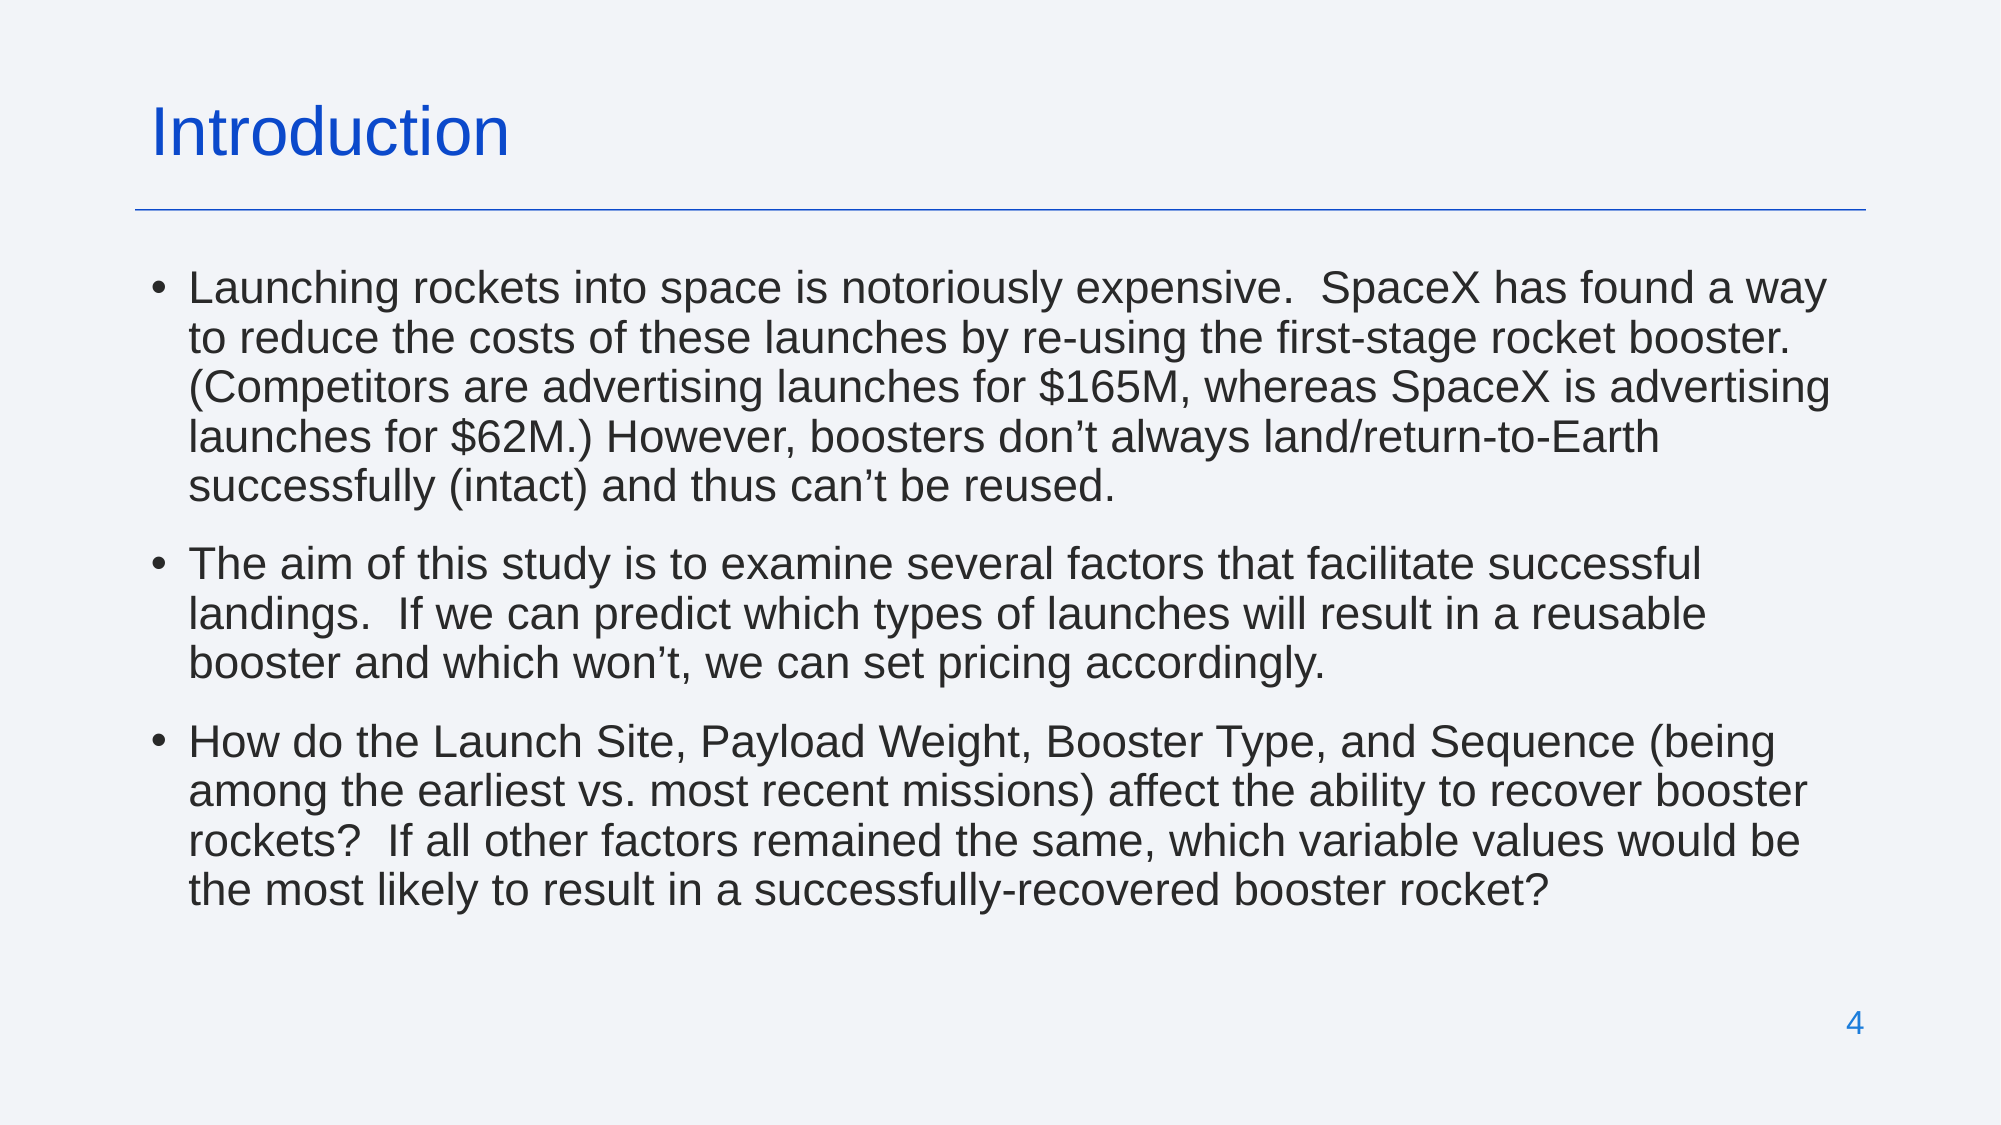

Introduction
Launching rockets into space is notoriously expensive.  SpaceX has found a way to reduce the costs of these launches by re-using the first-stage rocket booster.  (Competitors are advertising launches for $165M, whereas SpaceX is advertising launches for $62M.) However, boosters don’t always land/return-to-Earth successfully (intact) and thus can’t be reused.
The aim of this study is to examine several factors that facilitate successful landings.  If we can predict which types of launches will result in a reusable booster and which won’t, we can set pricing accordingly.
How do the Launch Site, Payload Weight, Booster Type, and Sequence (being among the earliest vs. most recent missions) affect the ability to recover booster rockets?  If all other factors remained the same, which variable values would be the most likely to result in a successfully-recovered booster rocket?
4